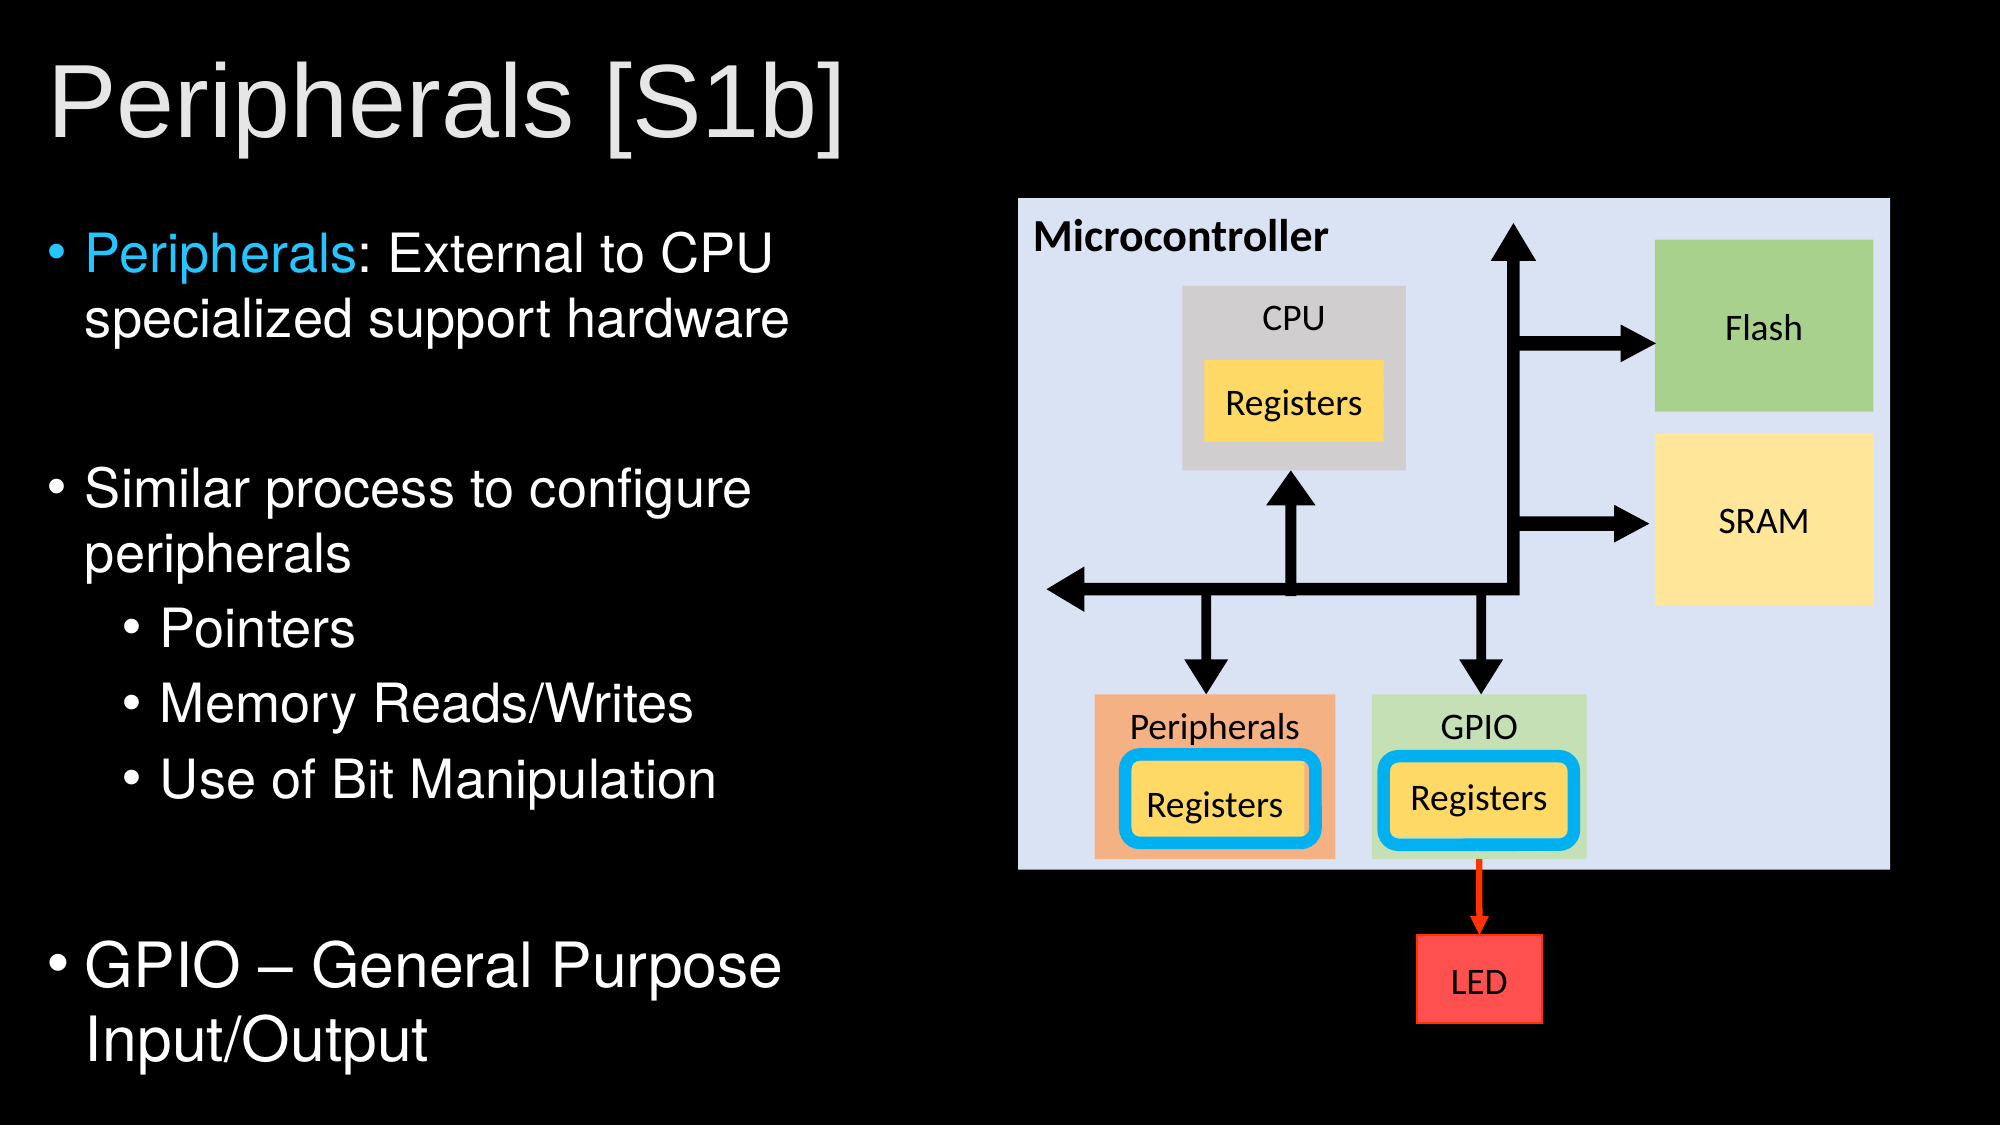

# Peripherals [S1b]
Microcontroller
Peripherals: External to CPU specialized support hardware

Similar process to configure peripherals
Pointers
Memory Reads/Writes
Use of Bit Manipulation

GPIO – General Purpose Input/Output

Flash

CPU
Registers
SRAM

Peripherals
GPIO

Registers

Registers
LED